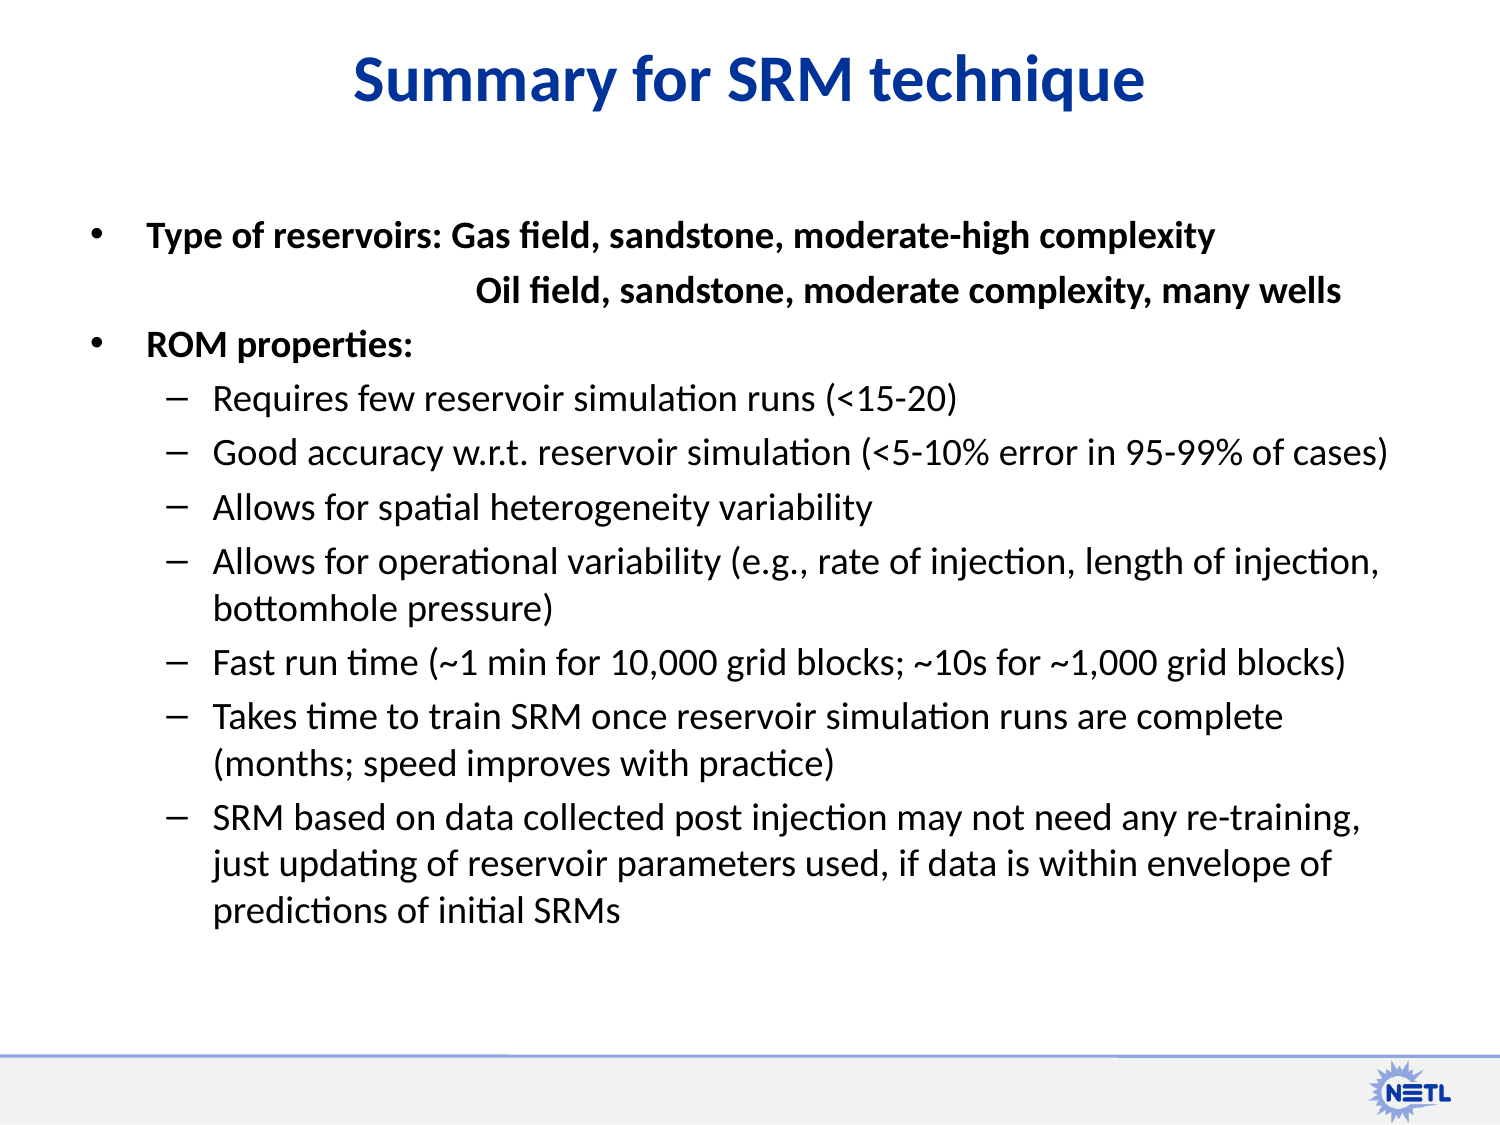

# Summary for SRM technique
Type of reservoirs: Gas field, sandstone, moderate-high complexity
 Oil field, sandstone, moderate complexity, many wells
ROM properties:
Requires few reservoir simulation runs (<15-20)
Good accuracy w.r.t. reservoir simulation (<5-10% error in 95-99% of cases)
Allows for spatial heterogeneity variability
Allows for operational variability (e.g., rate of injection, length of injection, bottomhole pressure)
Fast run time (~1 min for 10,000 grid blocks; ~10s for ~1,000 grid blocks)
Takes time to train SRM once reservoir simulation runs are complete (months; speed improves with practice)
SRM based on data collected post injection may not need any re-training, just updating of reservoir parameters used, if data is within envelope of predictions of initial SRMs